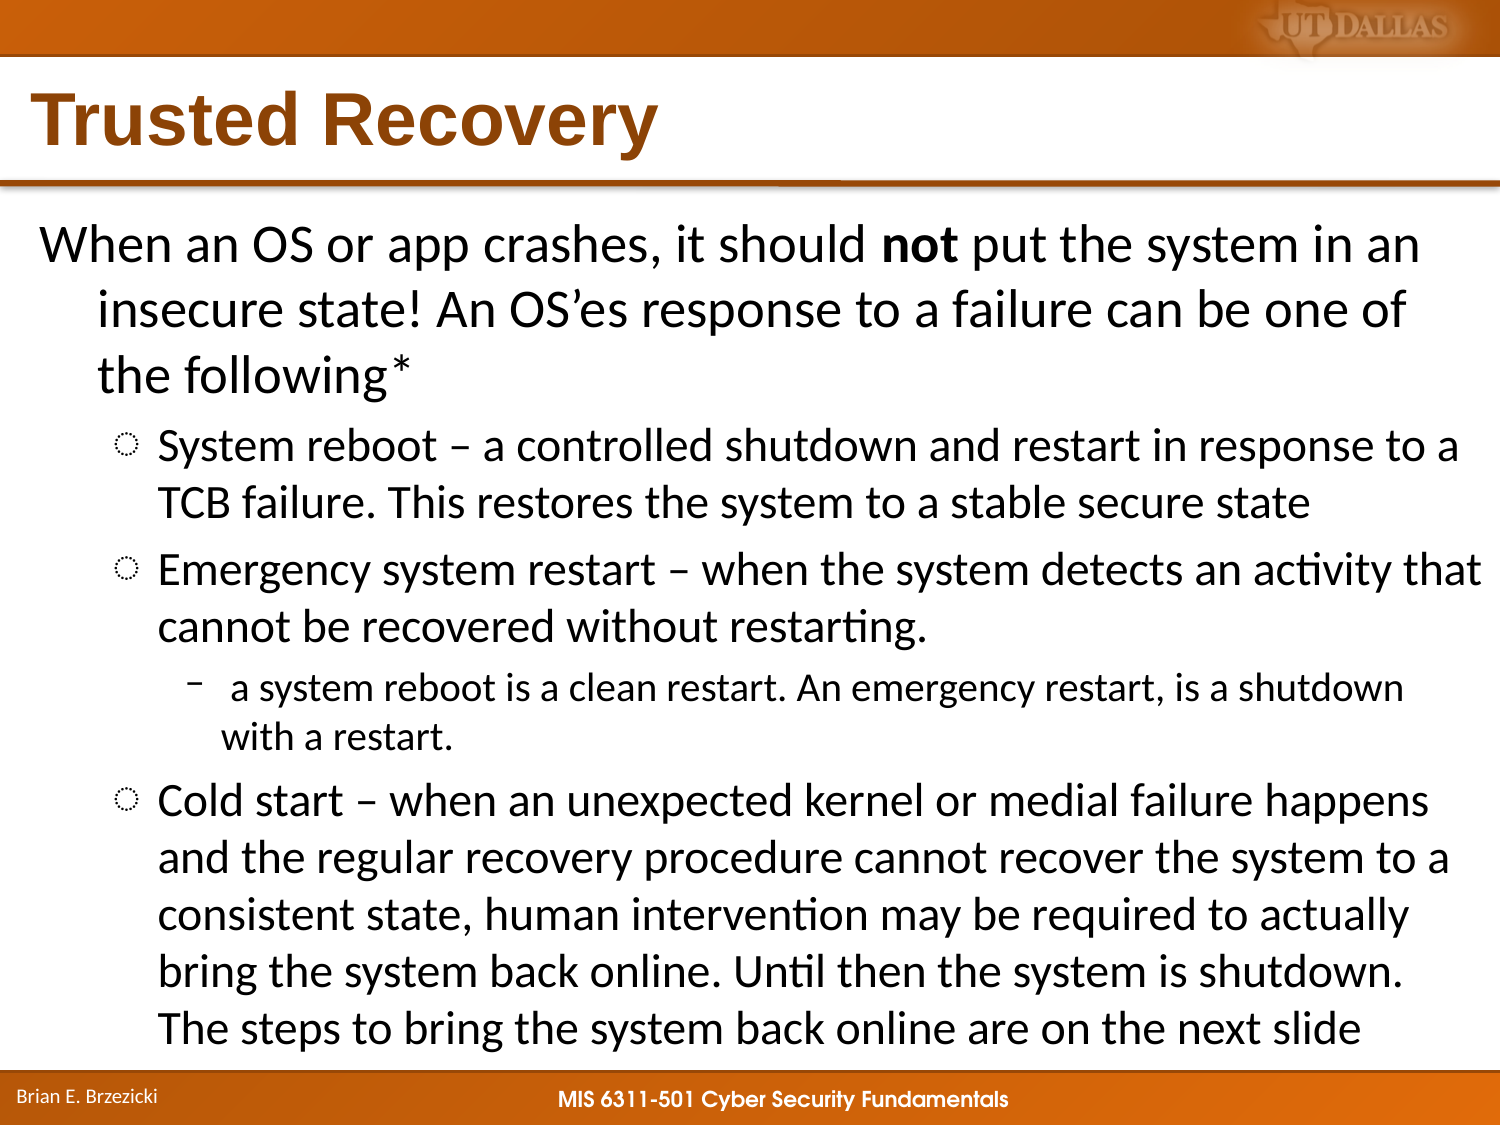

# Trusted Recovery
When an OS or app crashes, it should not put the system in an insecure state! An OS’es response to a failure can be one of the following*
System reboot – a controlled shutdown and restart in response to a TCB failure. This restores the system to a stable secure state
Emergency system restart – when the system detects an activity that cannot be recovered without restarting.
 a system reboot is a clean restart. An emergency restart, is a shutdown with a restart.
Cold start – when an unexpected kernel or medial failure happens and the regular recovery procedure cannot recover the system to a consistent state, human intervention may be required to actually bring the system back online. Until then the system is shutdown. The steps to bring the system back online are on the next slide
Brian E. Brzezicki